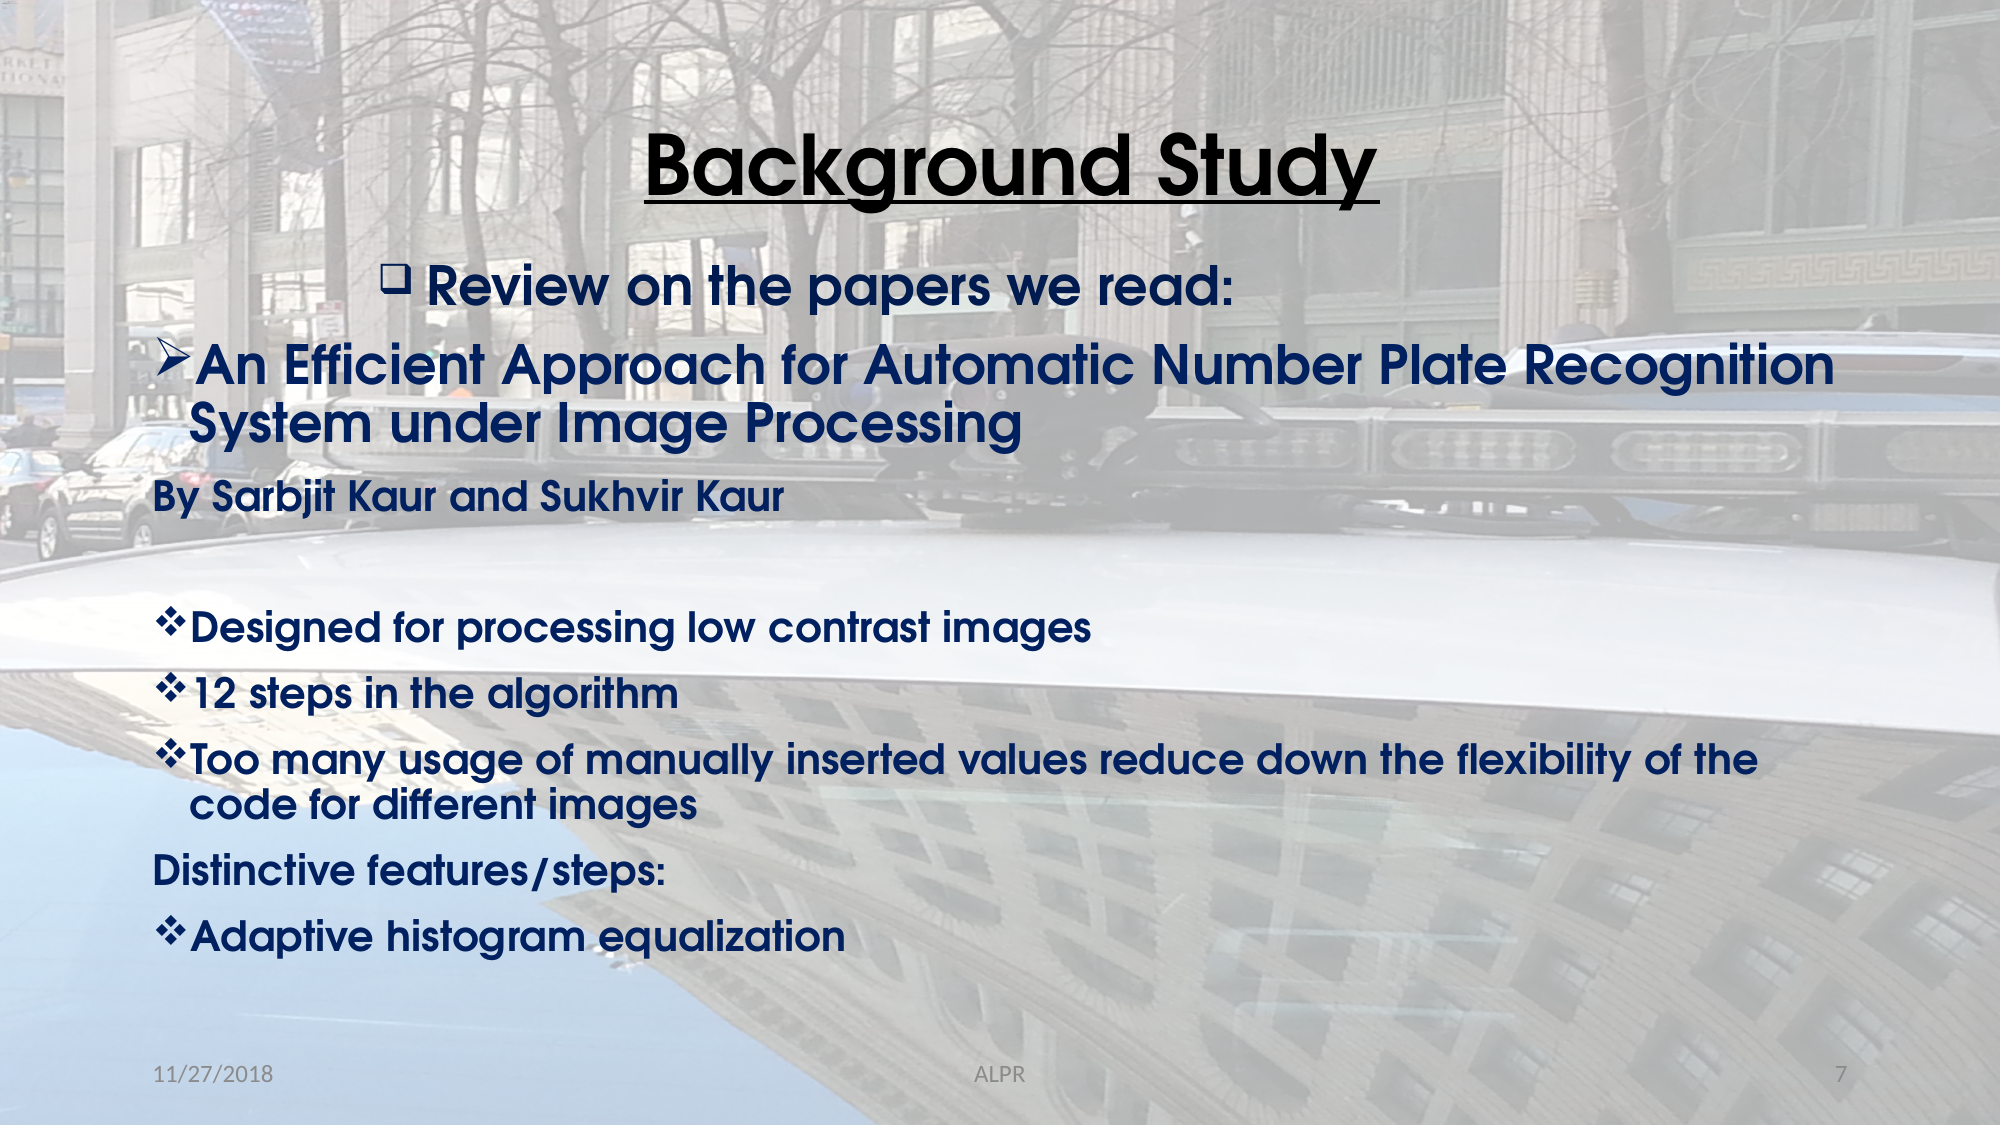

# Background Study
 Review on the papers we read:
An Efficient Approach for Automatic Number Plate Recognition System under Image Processing
By Sarbjit Kaur and Sukhvir Kaur

Designed for processing low contrast images
12 steps in the algorithm
Too many usage of manually inserted values reduce down the flexibility of the code for different images
Distinctive features/steps:
Adaptive histogram equalization
11/27/2018
ALPR
7